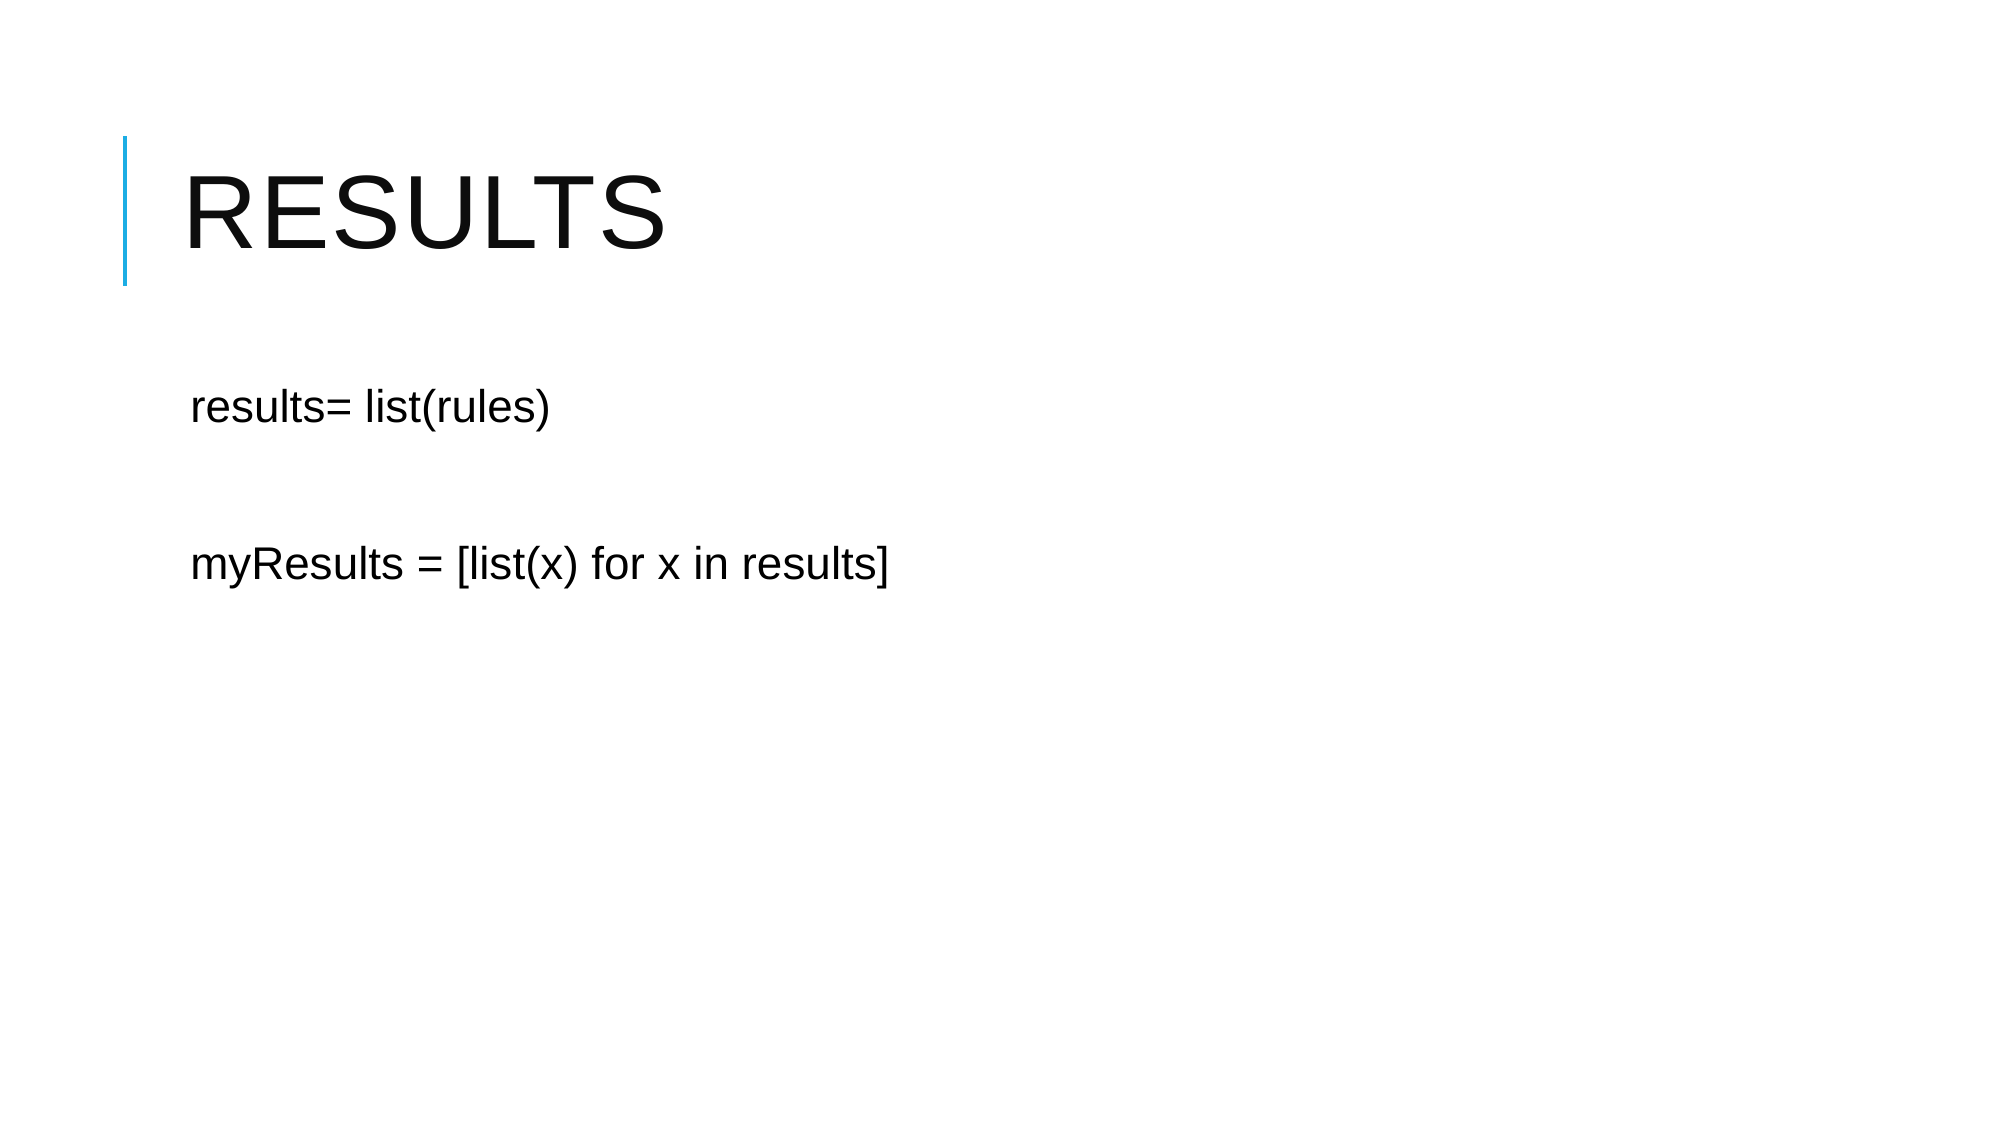

# Results
results= list(rules)

myResults = [list(x) for x in results]